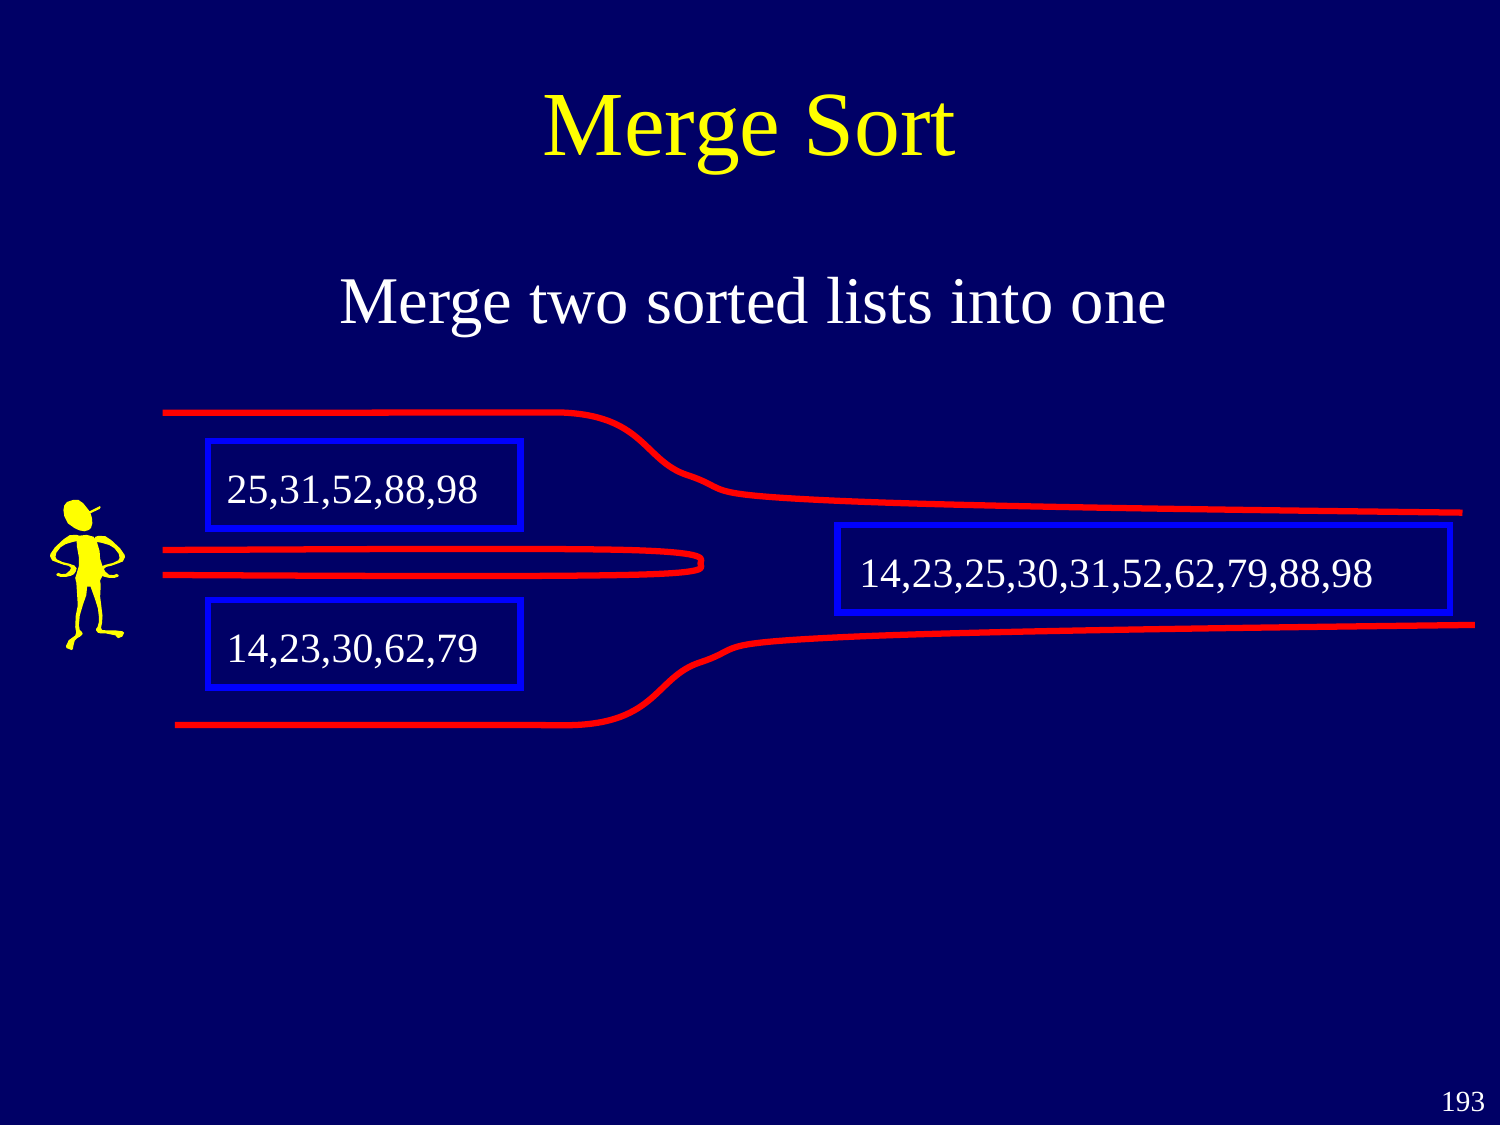

# Merge Sort
Merge two sorted lists into one

25,31,52,88,98

14,23,25,30,31,52,62,79,88,98

14,23,30,62,79